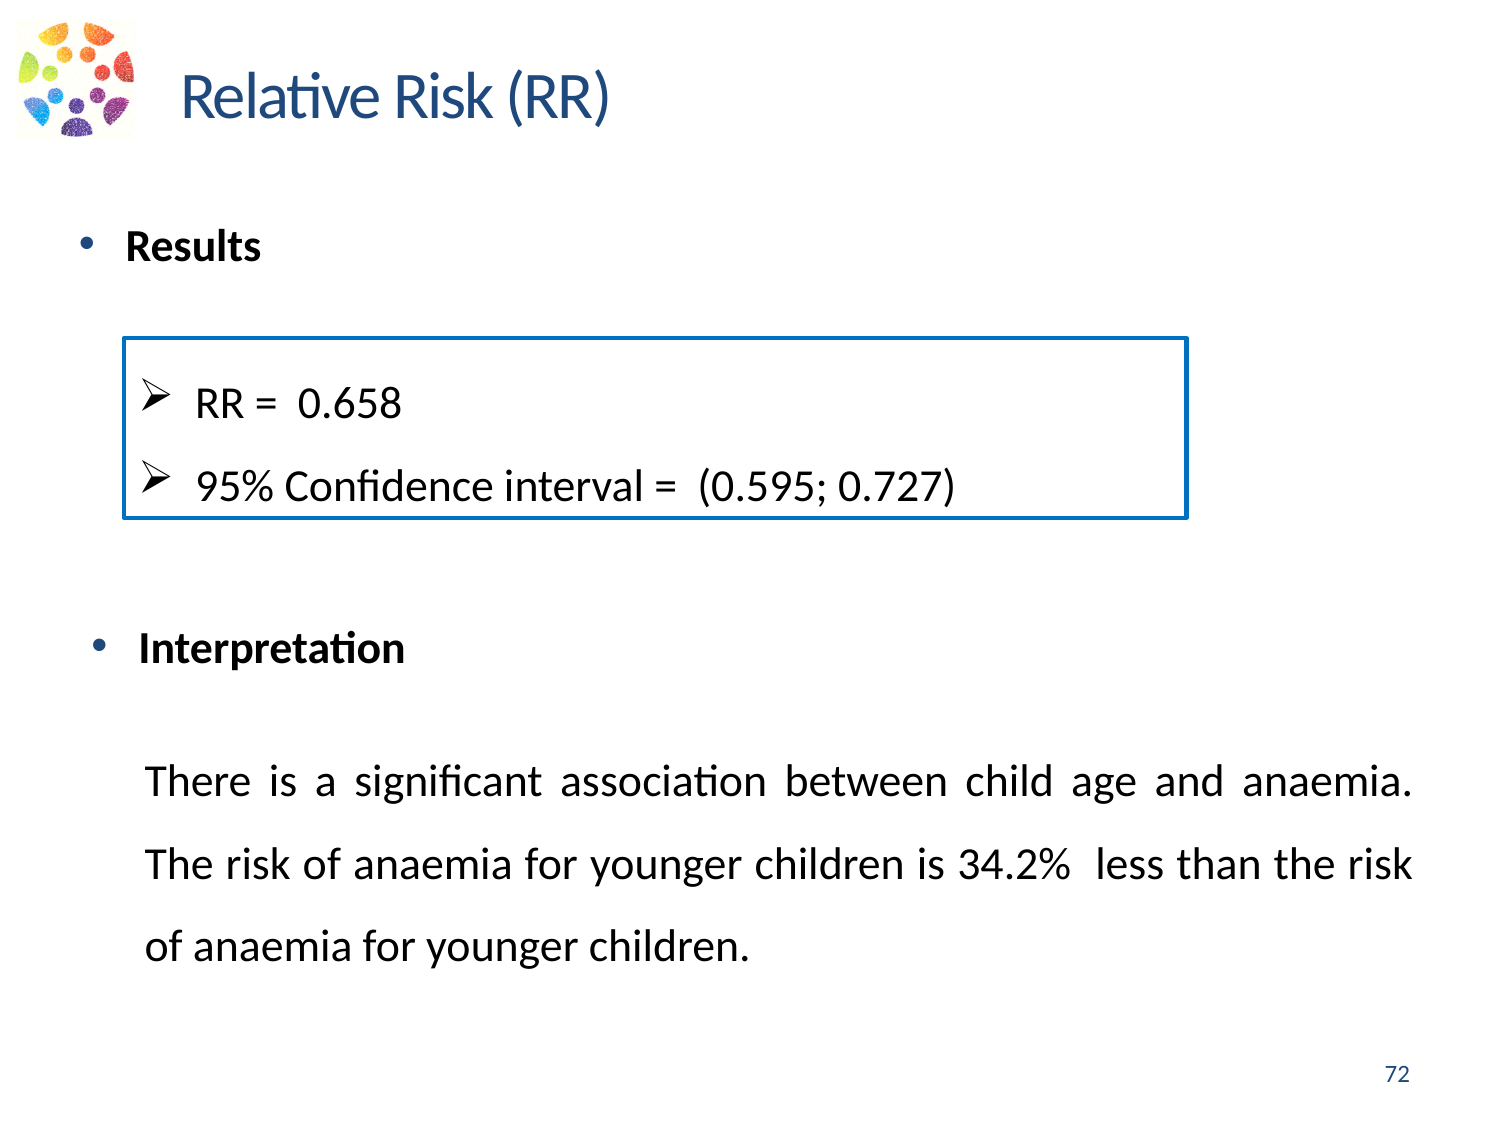

Relative Risk (RR)
Results
RR =  0.658
95% Confidence interval =  (0.595; 0.727)
Interpretation
There is a significant association between child age and anaemia. The risk of anaemia for younger children is 34.2%  less than the risk of anaemia for younger children.

72